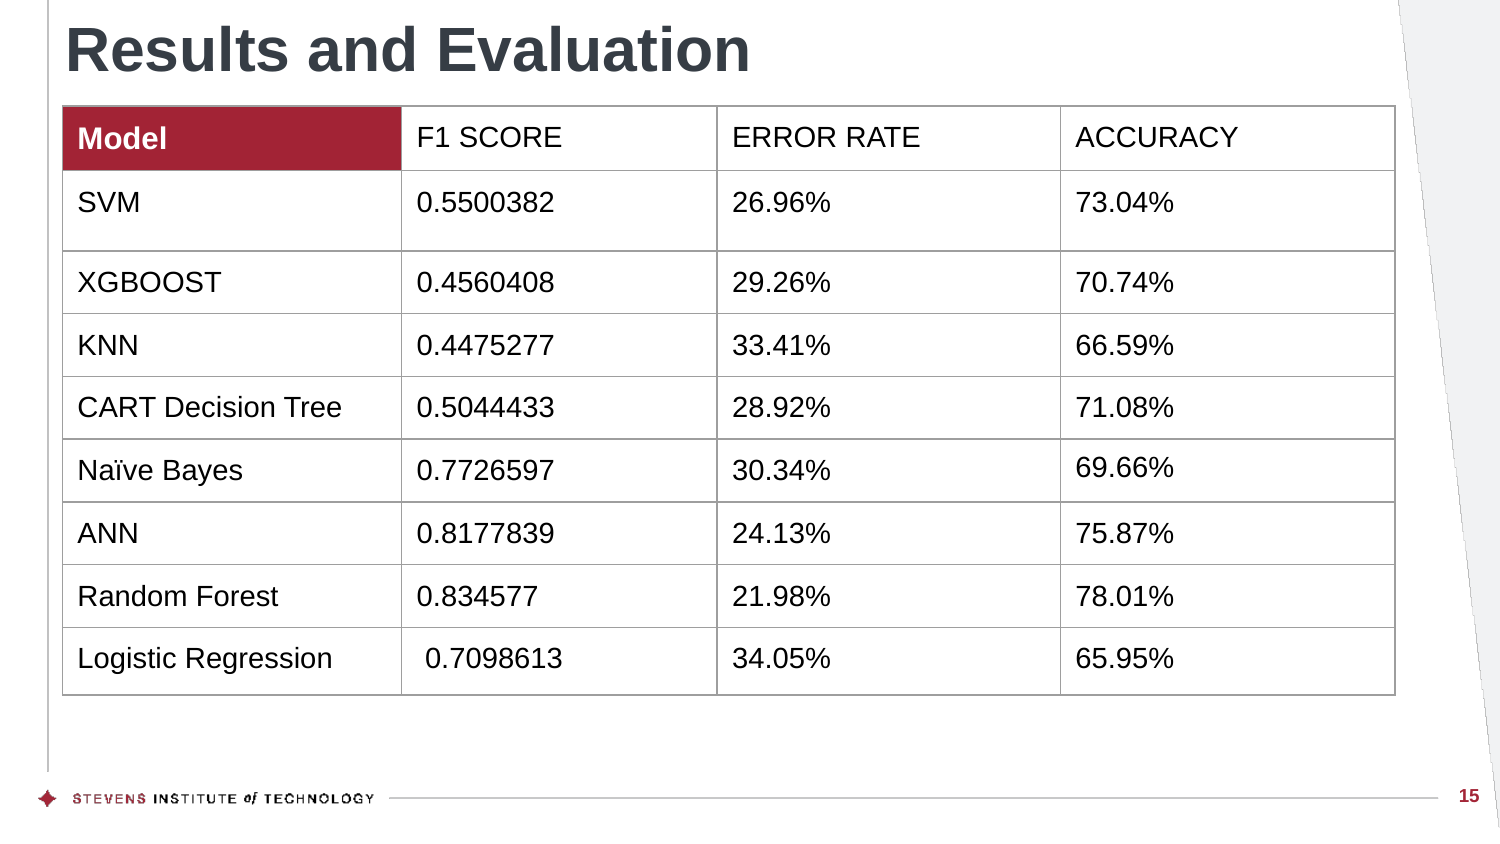

Results and Evaluation
| Model | F1 SCORE | ERROR RATE | ACCURACY |
| --- | --- | --- | --- |
| SVM | 0.5500382 | 26.96% | 73.04% |
| XGBOOST | 0.4560408 | 29.26% | 70.74% |
| KNN | 0.4475277 | 33.41% | 66.59% |
| CART Decision Tree | 0.5044433 | 28.92% | 71.08% |
| Naïve Bayes | 0.7726597 | 30.34% | 69.66% |
| ANN | 0.8177839 | 24.13% | 75.87% |
| Random Forest | 0.834577 | 21.98% | 78.01% |
| Logistic Regression | 0.7098613 | 34.05% | 65.95% |
15